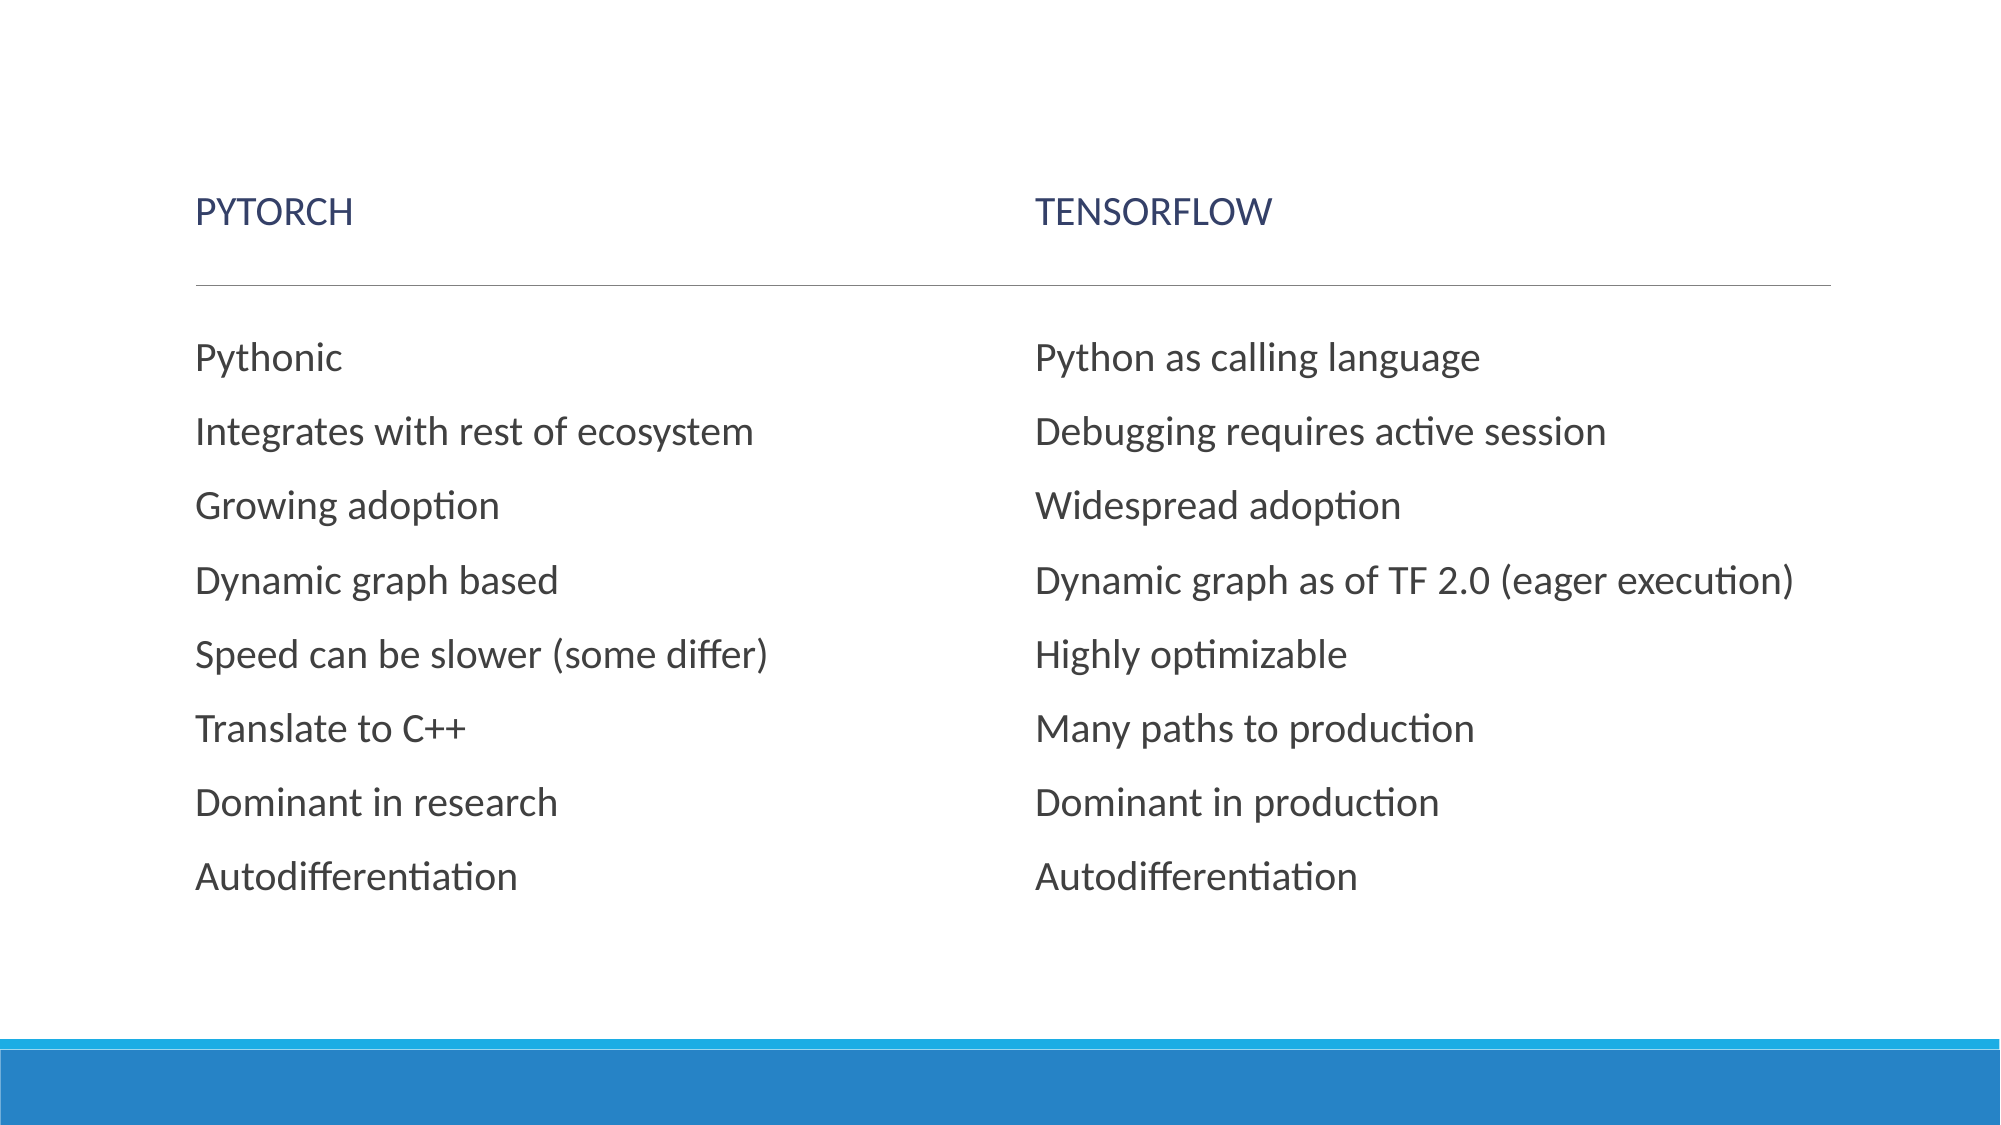

PyTorch
Tensorflow
Python as calling language
Debugging requires active session
Widespread adoption
Dynamic graph as of TF 2.0 (eager execution)
Highly optimizable
Many paths to production
Dominant in production
Autodifferentiation

Pythonic
Integrates with rest of ecosystem
Growing adoption
Dynamic graph based
Speed can be slower (some differ)
Translate to C++
Dominant in research
Autodifferentiation